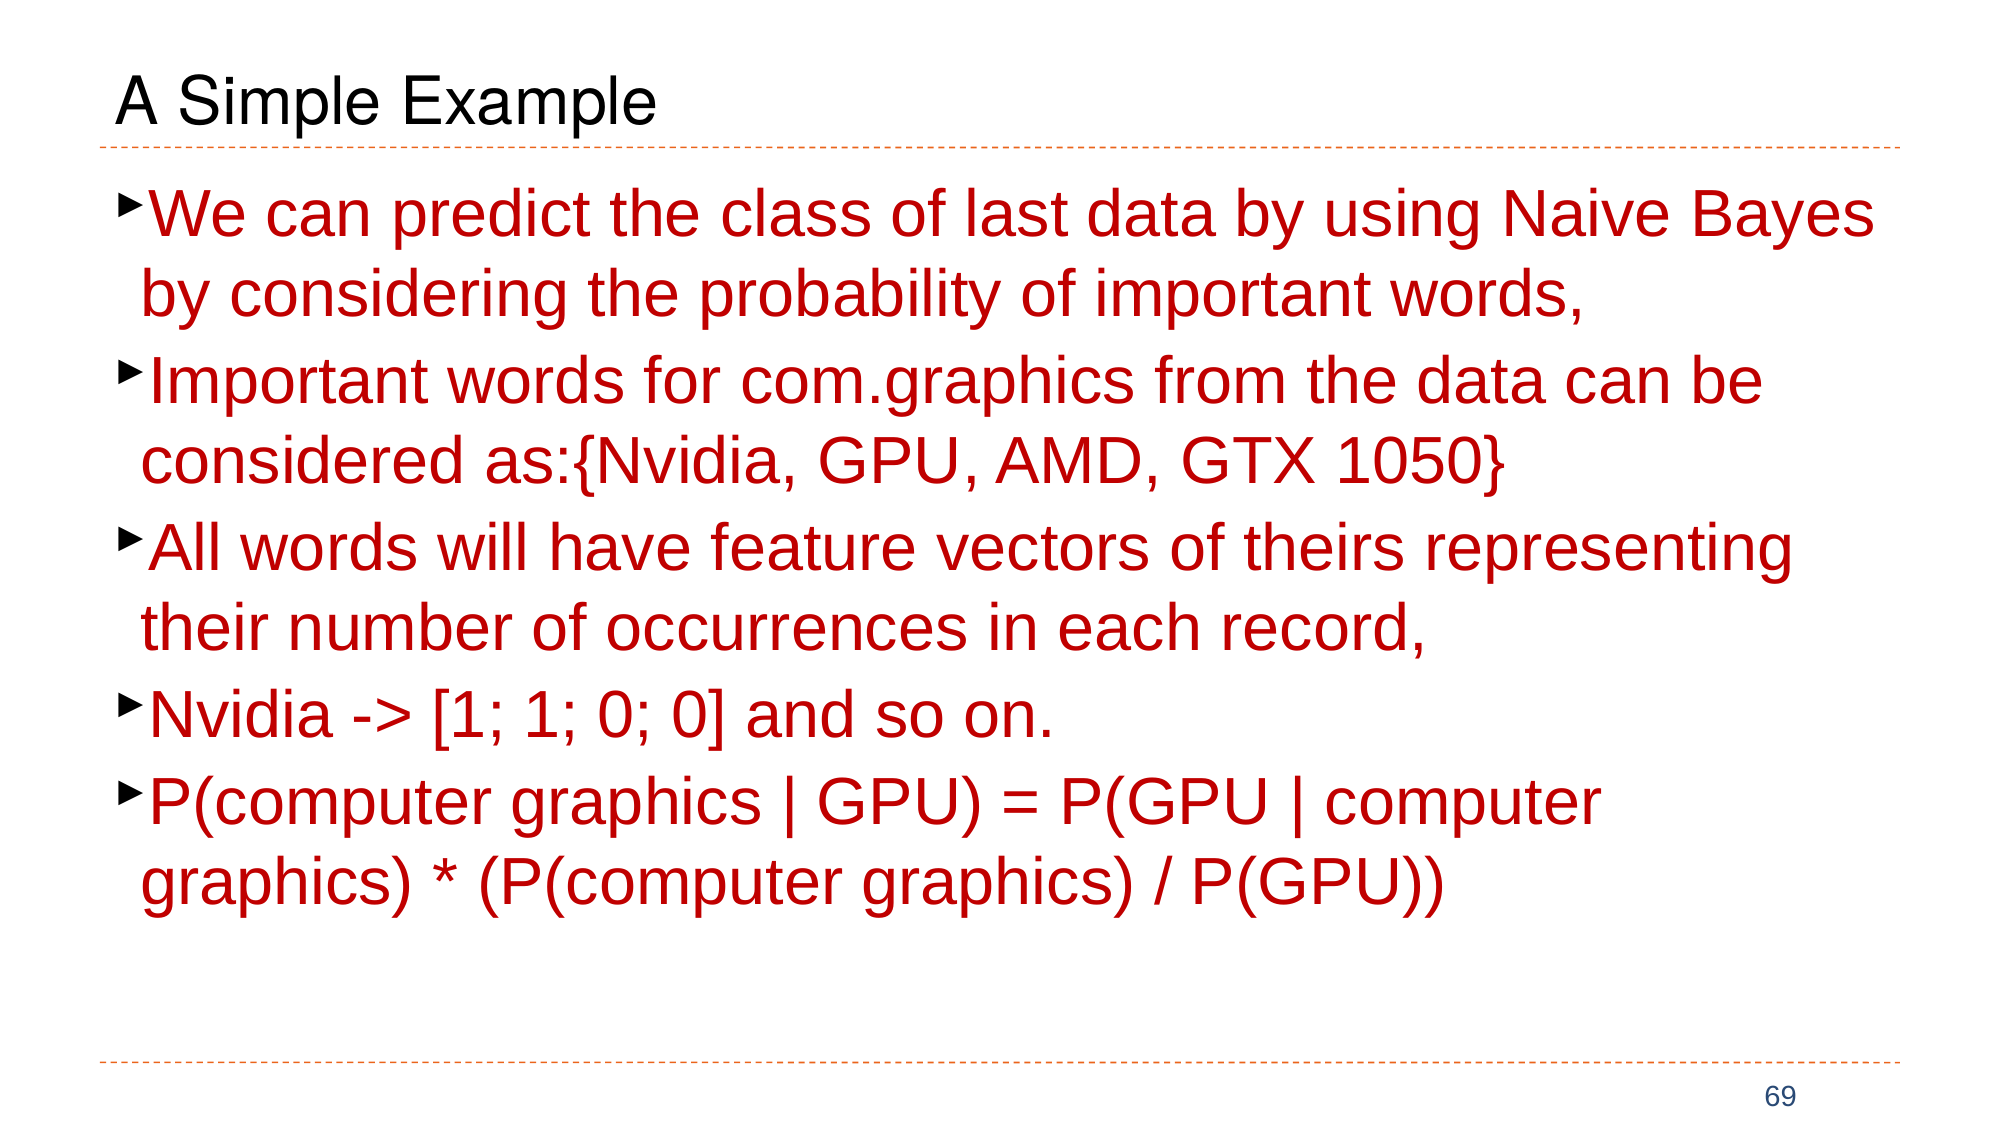

# A Simple Example
We can predict the class of last data by using Naive Bayes by considering the probability of important words,
Important words for com.graphics from the data can be considered as:{Nvidia, GPU, AMD, GTX 1050}
All words will have feature vectors of theirs representing their number of occurrences in each record,
Nvidia -> [1; 1; 0; 0] and so on.
P(computer graphics | GPU) = P(GPU | computer graphics) * (P(computer graphics) / P(GPU))